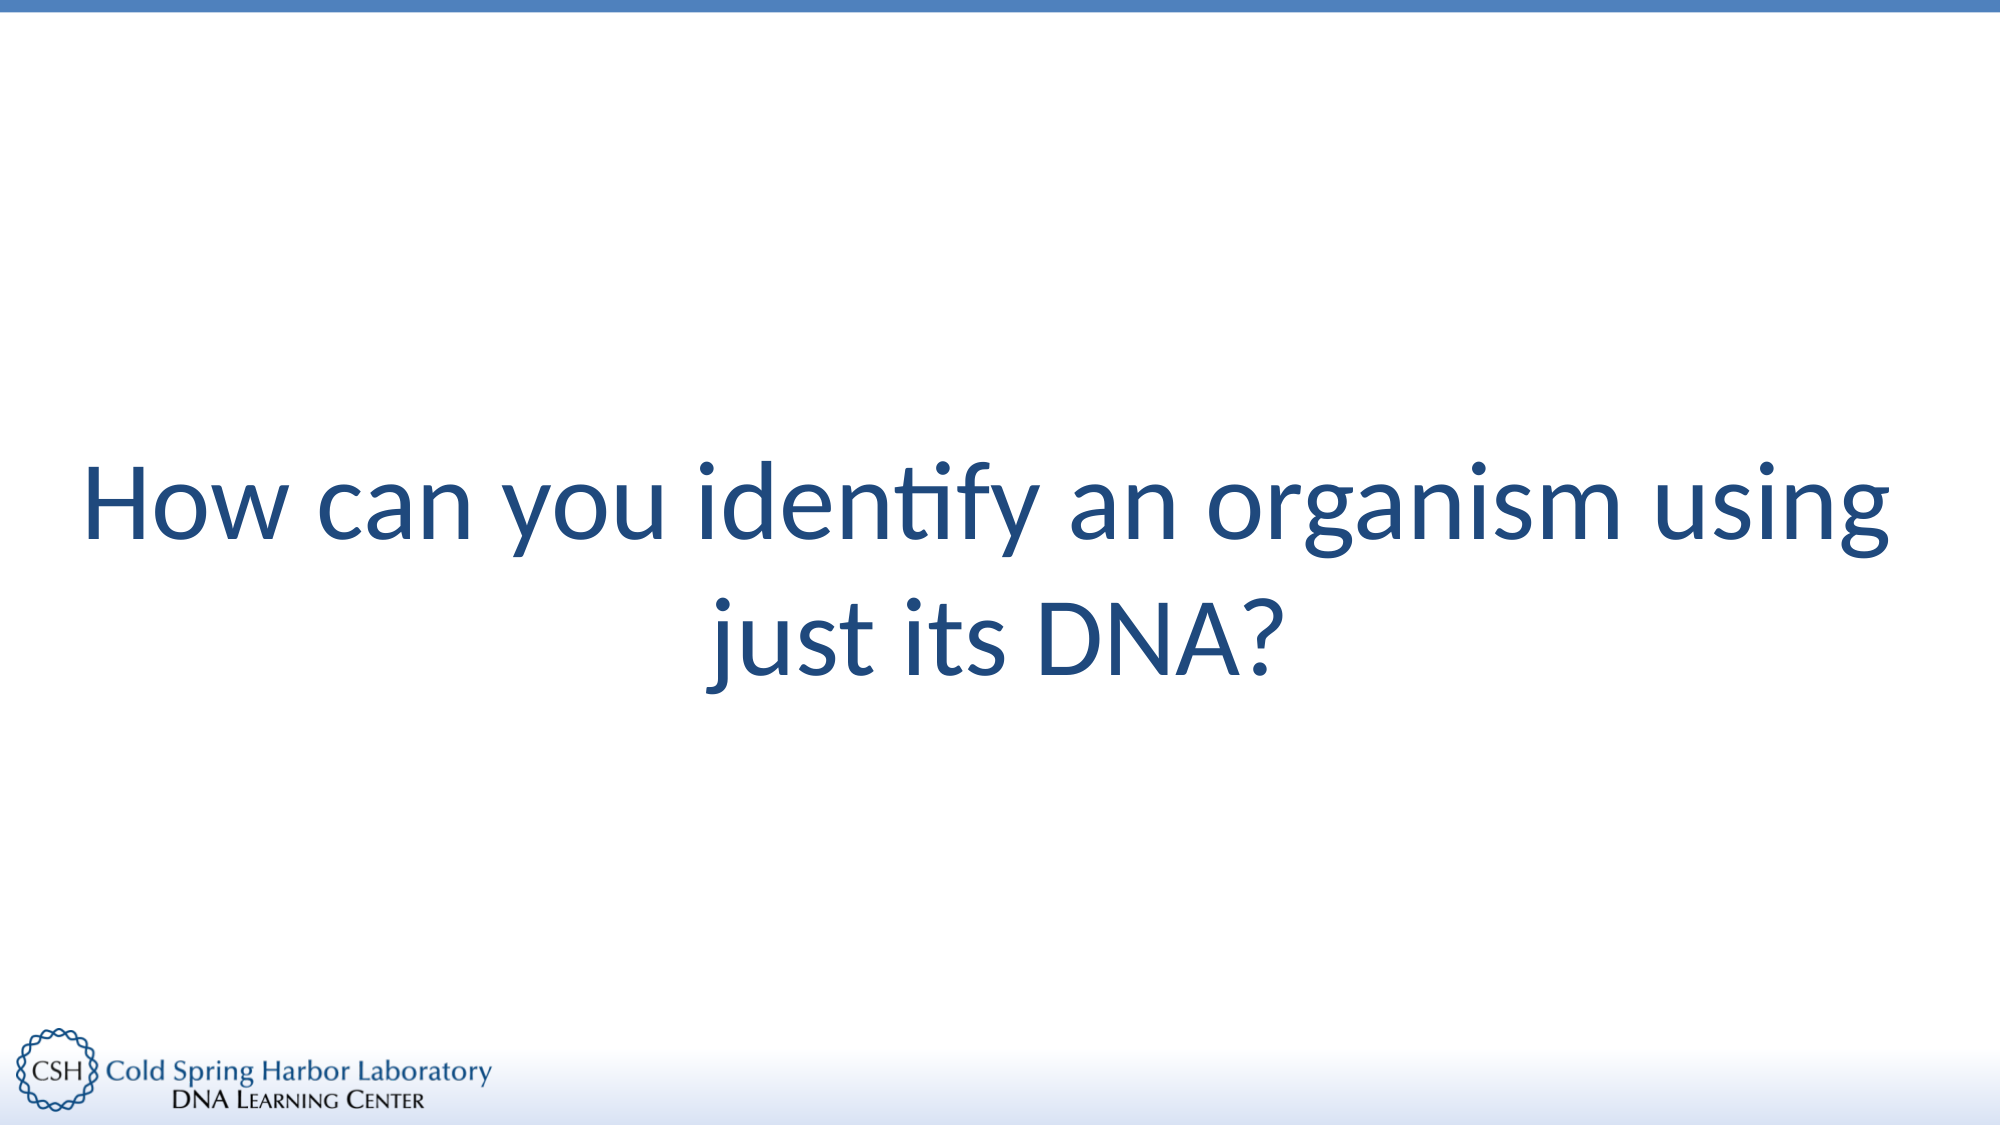

# How can you identify an organism using just its DNA?